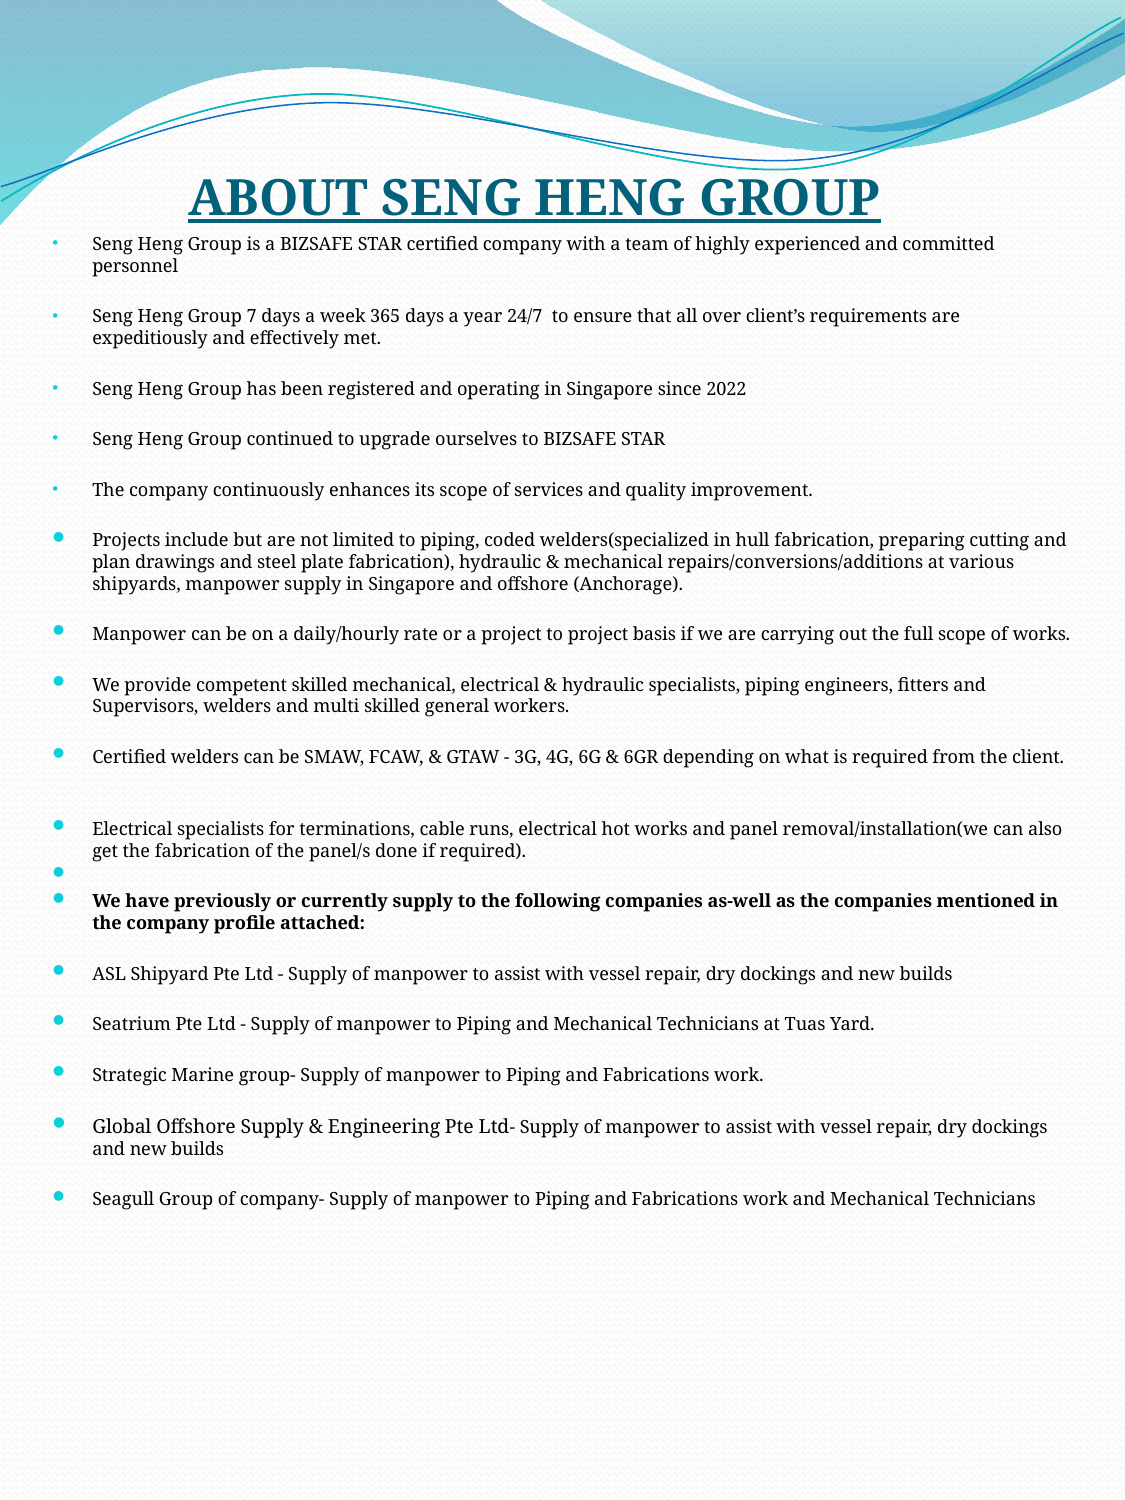

# ABOUT SENG HENG GROUP
Seng Heng Group is a BIZSAFE STAR certified company with a team of highly experienced and committed personnel

Seng Heng Group 7 days a week 365 days a year 24/7  to ensure that all over client’s requirements are expeditiously and effectively met.

Seng Heng Group has been registered and operating in Singapore since 2022

Seng Heng Group continued to upgrade ourselves to BIZSAFE STAR

The company continuously enhances its scope of services and quality improvement.

Projects include but are not limited to piping, coded welders(specialized in hull fabrication, preparing cutting and plan drawings and steel plate fabrication), hydraulic & mechanical repairs/conversions/additions at various shipyards, manpower supply in Singapore and offshore (Anchorage).

Manpower can be on a daily/hourly rate or a project to project basis if we are carrying out the full scope of works.

We provide competent skilled mechanical, electrical & hydraulic specialists, piping engineers, fitters and Supervisors, welders and multi skilled general workers.

Certified welders can be SMAW, FCAW, & GTAW - 3G, 4G, 6G & 6GR depending on what is required from the client.

Electrical specialists for terminations, cable runs, electrical hot works and panel removal/installation(we can also get the fabrication of the panel/s done if required).

We have previously or currently supply to the following companies as-well as the companies mentioned in the company profile attached:

ASL Shipyard Pte Ltd - Supply of manpower to assist with vessel repair, dry dockings and new builds

Seatrium Pte Ltd - Supply of manpower to Piping and Mechanical Technicians at Tuas Yard.

Strategic Marine group- Supply of manpower to Piping and Fabrications work.

Global Offshore Supply & Engineering Pte Ltd- Supply of manpower to assist with vessel repair, dry dockings and new builds

Seagull Group of company- Supply of manpower to Piping and Fabrications work and Mechanical Technicians